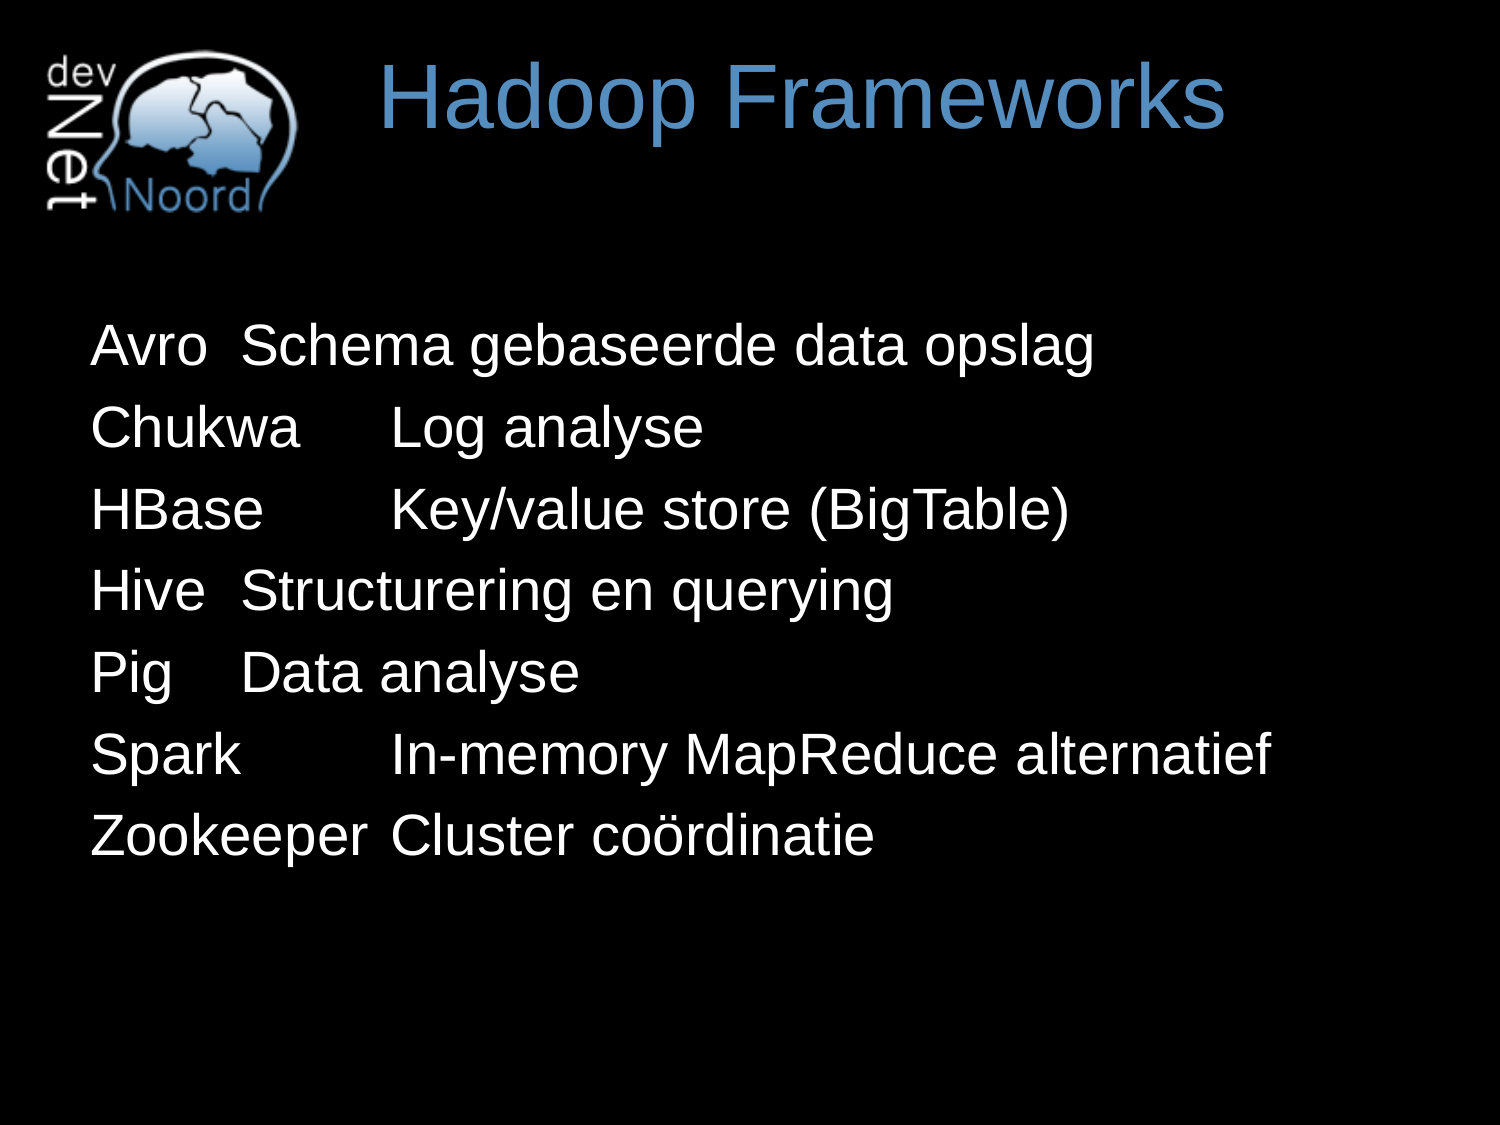

# Hadoop Frameworks
Avro	Schema gebaseerde data opslag
Chukwa	Log analyse
HBase	Key/value store (BigTable)
Hive	Structurering en querying
Pig	Data analyse
Spark	In-memory MapReduce alternatief
Zookeeper	Cluster coördinatie